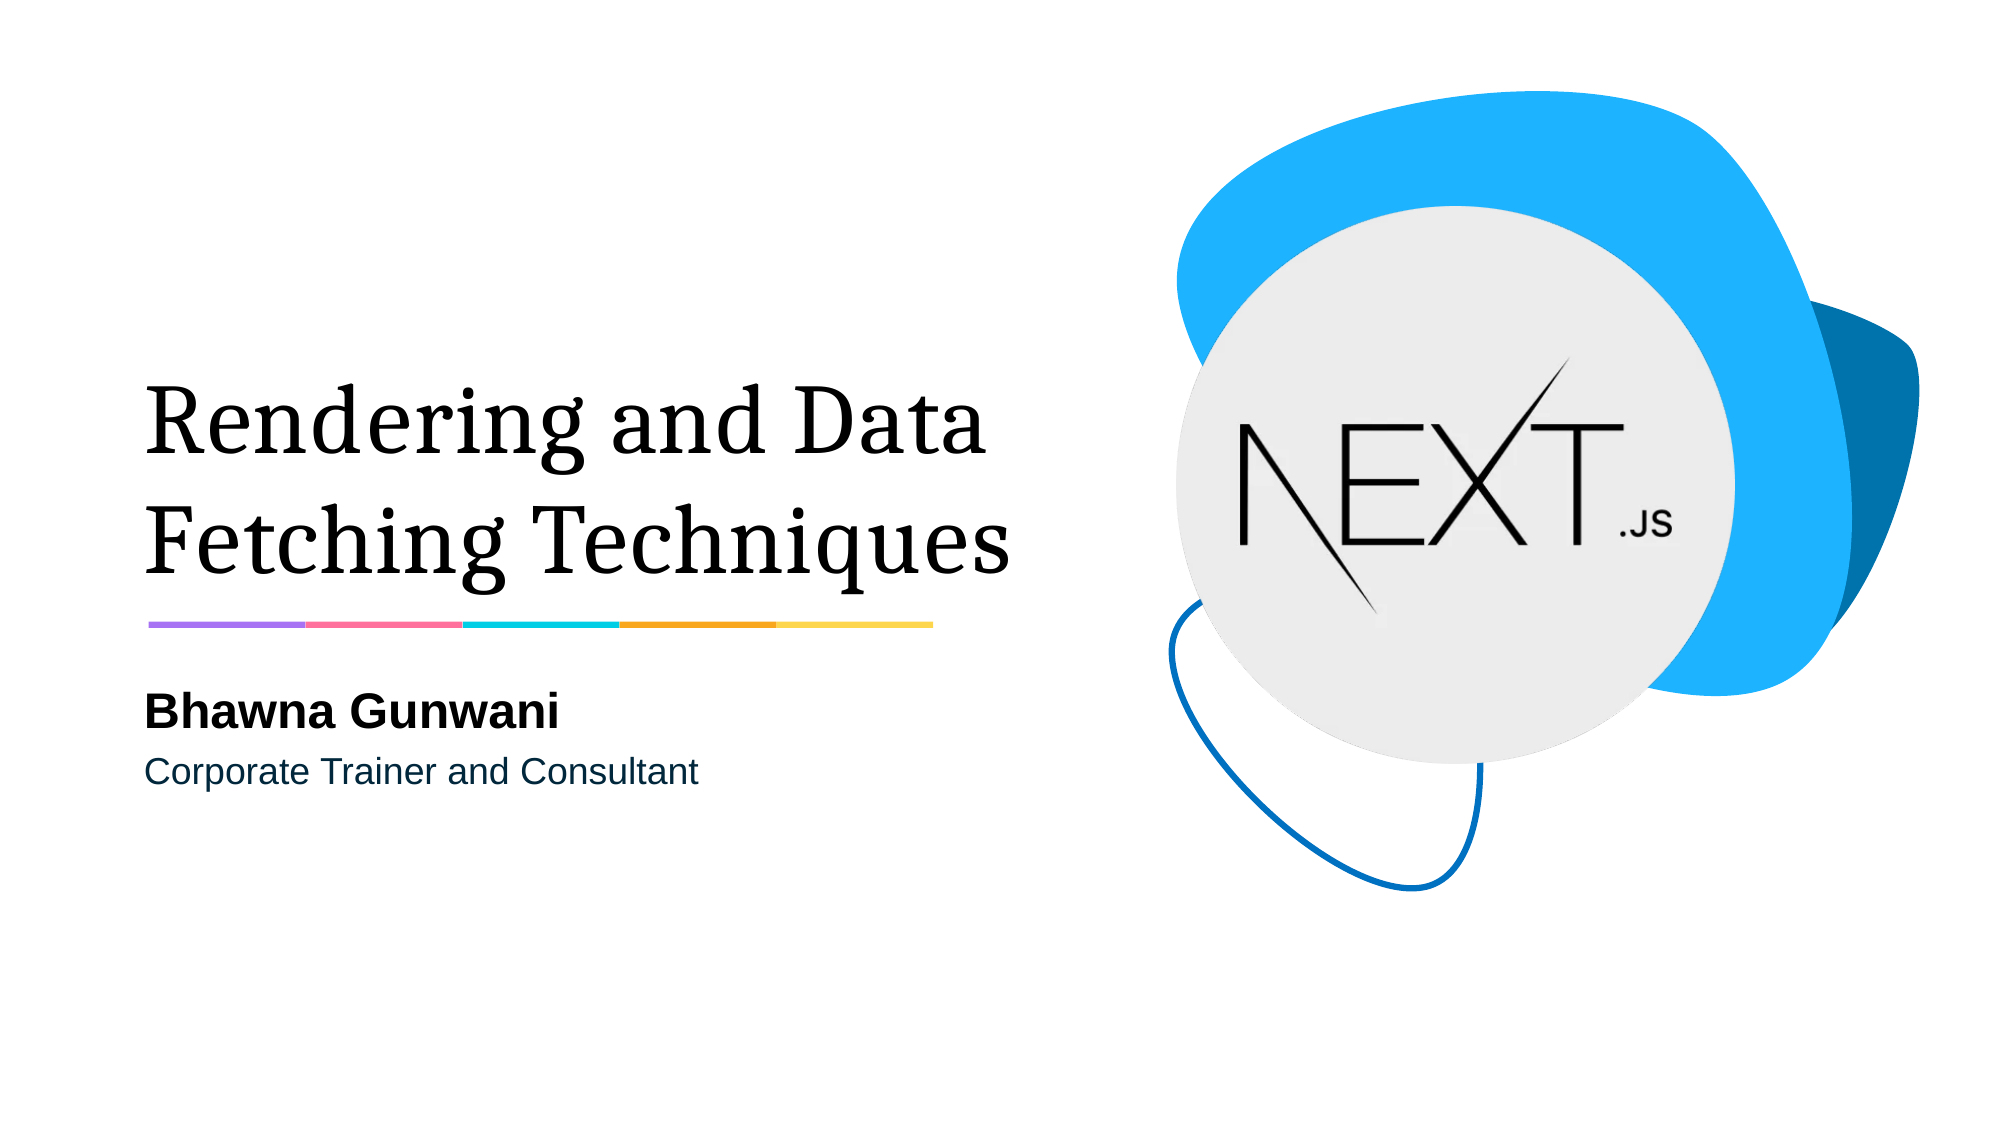

# Rendering and Data Fetching Techniques
Bhawna Gunwani
Corporate Trainer and Consultant